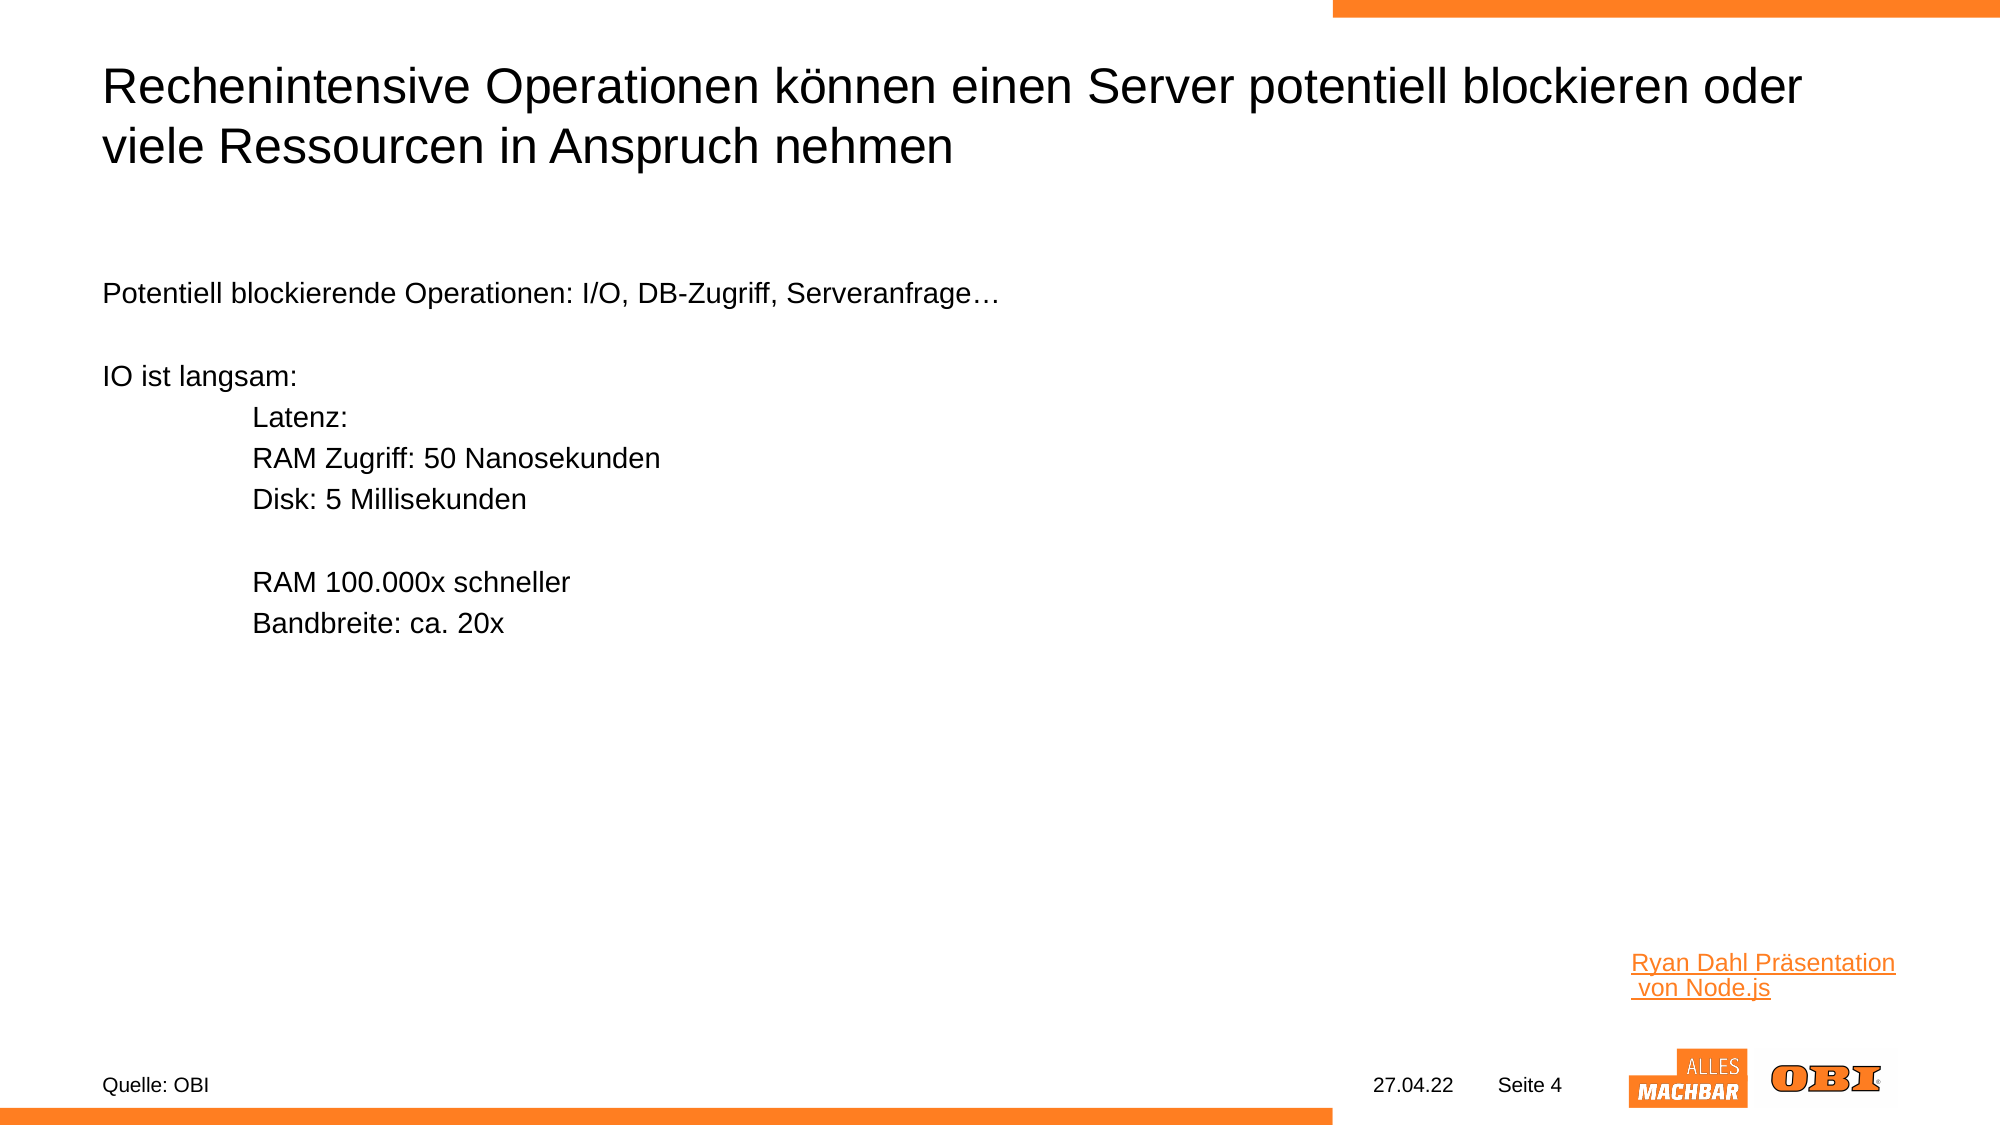

# Rechenintensive Operationen können einen Server potentiell blockieren oder viele Ressourcen in Anspruch nehmen

Potentiell blockierende Operationen: I/O, DB-Zugriff, Serveranfrage…

IO ist langsam:
	Latenz:
	RAM Zugriff: 50 Nanosekunden
	Disk: 5 Millisekunden

	RAM 100.000x schneller
	Bandbreite: ca. 20x

Ryan Dahl Präsentation von Node.js
Quelle: OBI
27.04.22
Seite 4